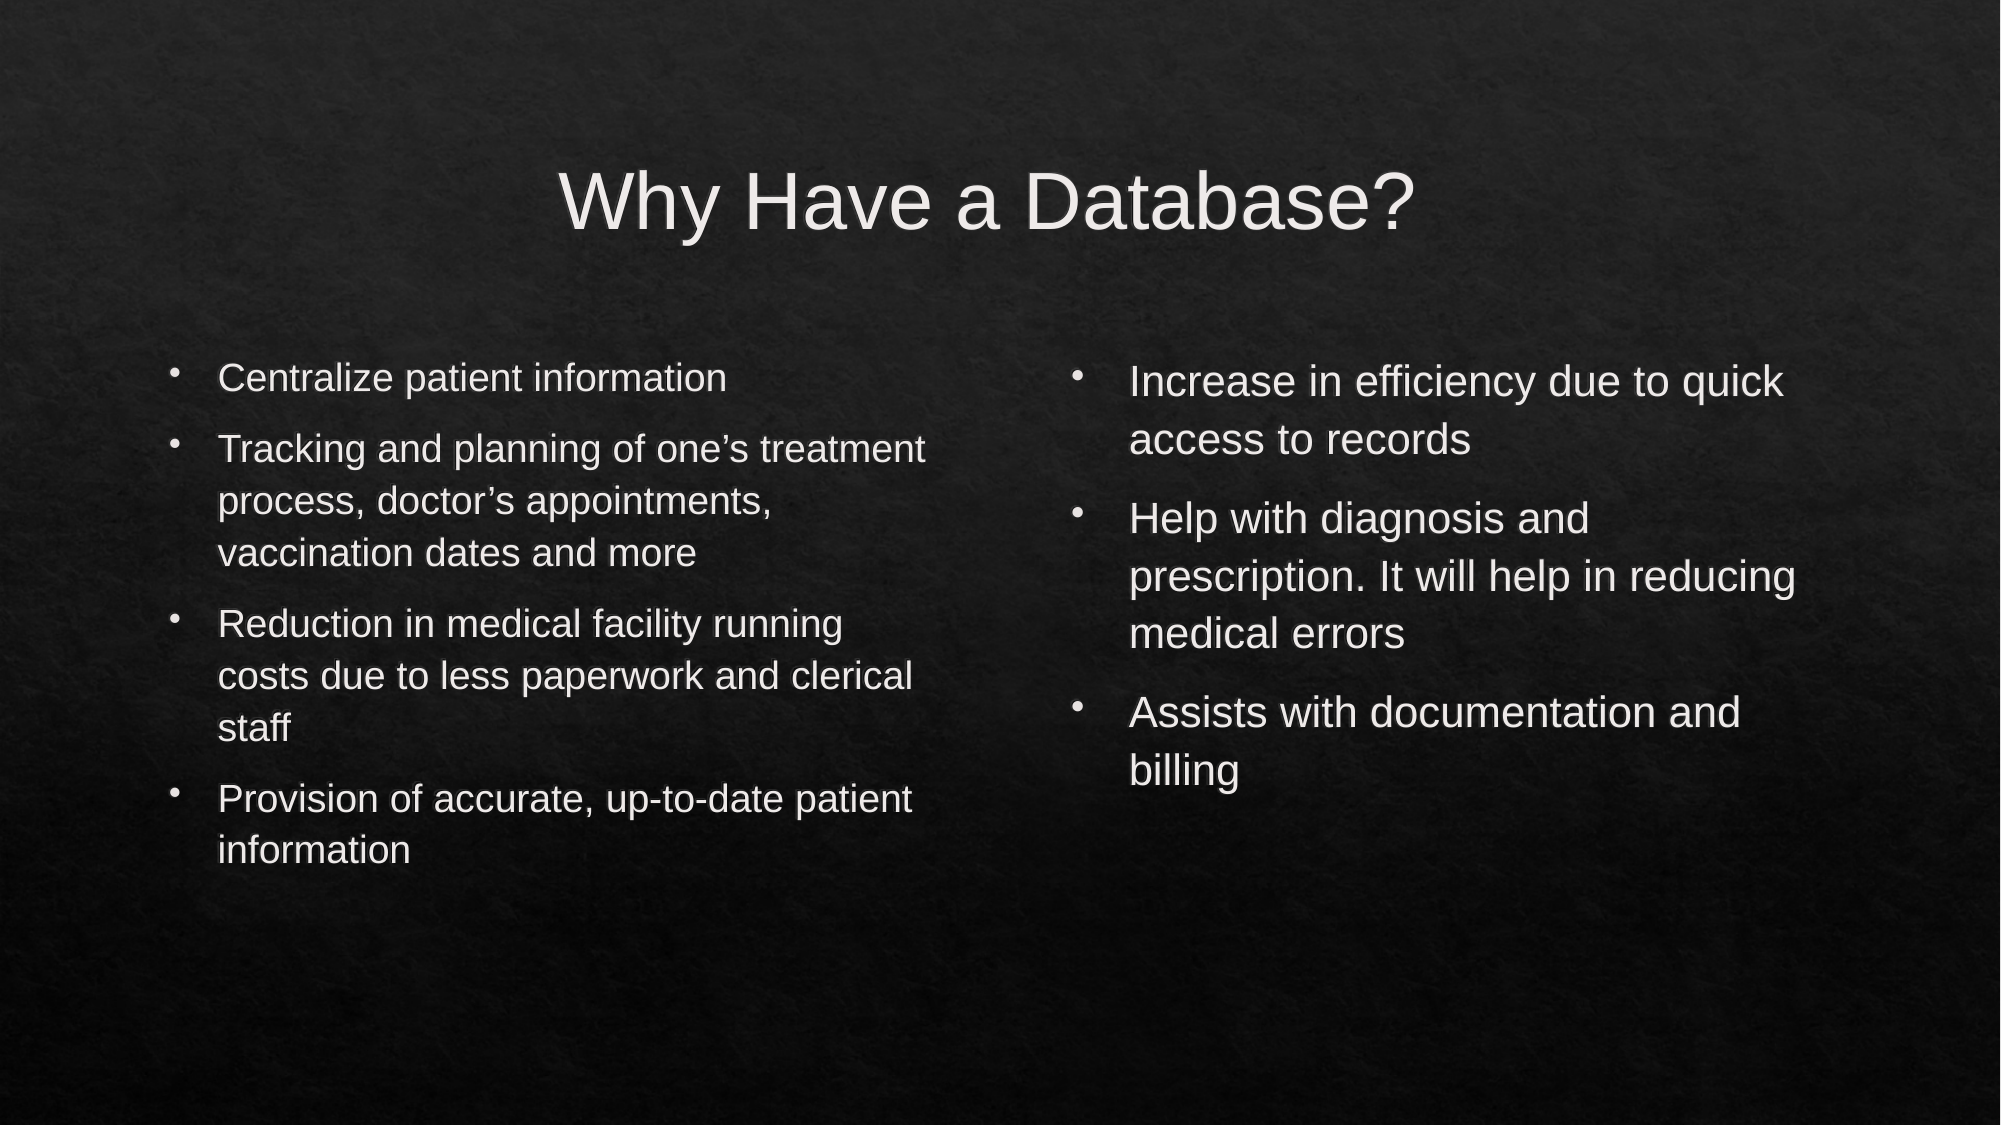

Why Have a Database?
Centralize patient information
Tracking and planning of one’s treatment process, doctor’s appointments, vaccination dates and more
Reduction in medical facility running costs due to less paperwork and clerical staff
Provision of accurate, up-to-date patient information
Increase in efficiency due to quick access to records
Help with diagnosis and prescription. It will help in reducing medical errors
Assists with documentation and billing